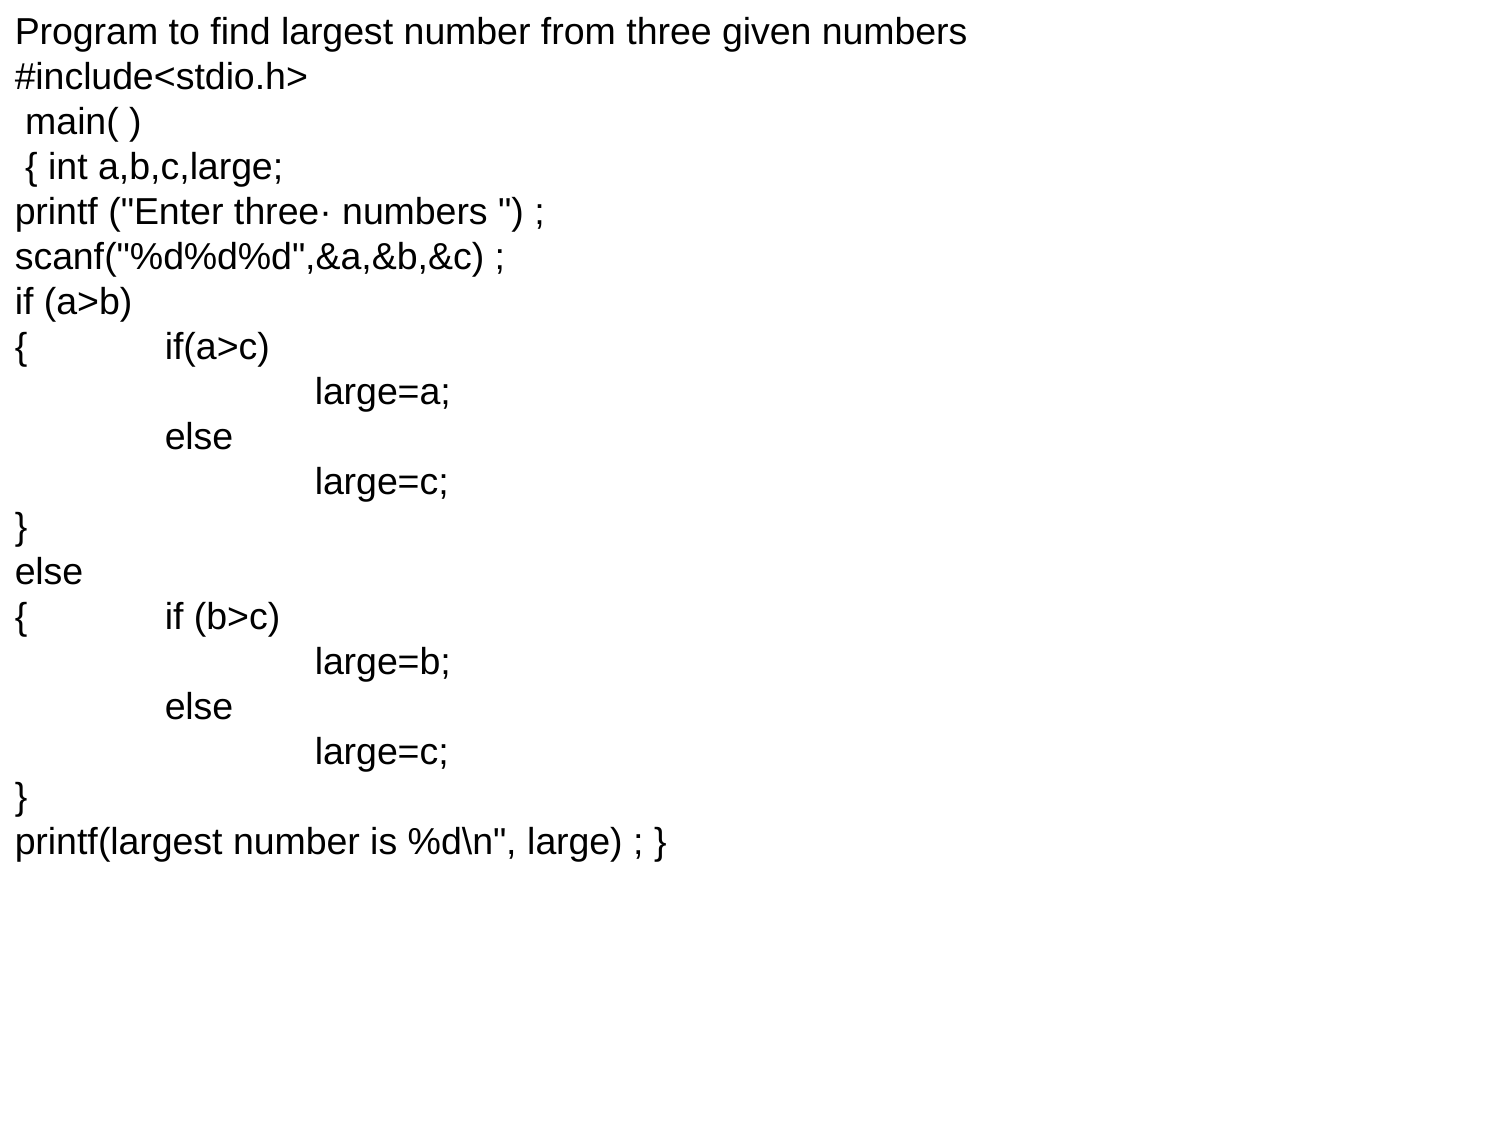

Program to find largest number from three given numbers
#include<stdio.h>
 main( )
 { int a,b,c,large;
printf ("Enter three· numbers ") ;
scanf("%d%d%d",&a,&b,&c) ;
if (a>b)
{ 	if(a>c)
		large=a;
	else
		large=c;
}
else
{	if (b>c)
		large=b;
	else
		large=c;
}
printf(largest number is %d\n", large) ; }